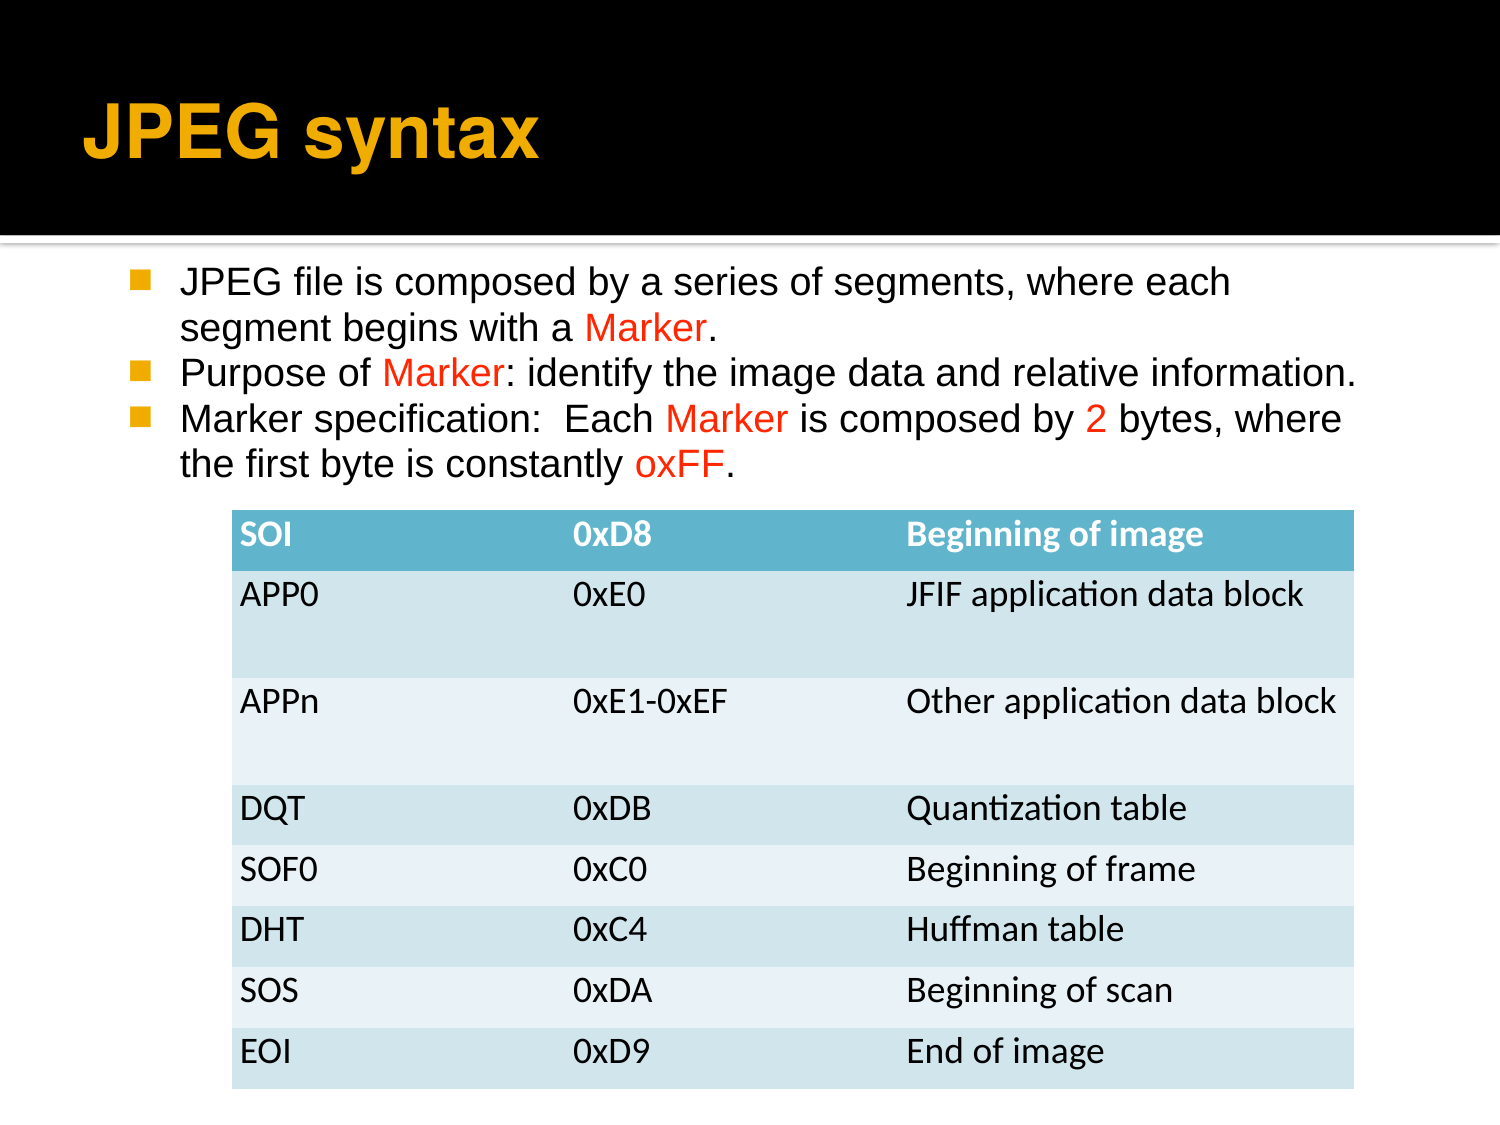

# JPEG syntax
JPEG file is composed by a series of segments, where each segment begins with a Marker.
Purpose of Marker: identify the image data and relative information.
Marker specification:  Each Marker is composed by 2 bytes, where the first byte is constantly oxFF.
| SOI | 0xD8 | Beginning of image |
| --- | --- | --- |
| APP0 | 0xE0 | JFIF application data block |
| APPn | 0xE1-0xEF | Other application data block |
| DQT | 0xDB | Quantization table |
| SOF0 | 0xC0 | Beginning of frame |
| DHT | 0xC4 | Huffman table |
| SOS | 0xDA | Beginning of scan |
| EOI | 0xD9 | End of image |